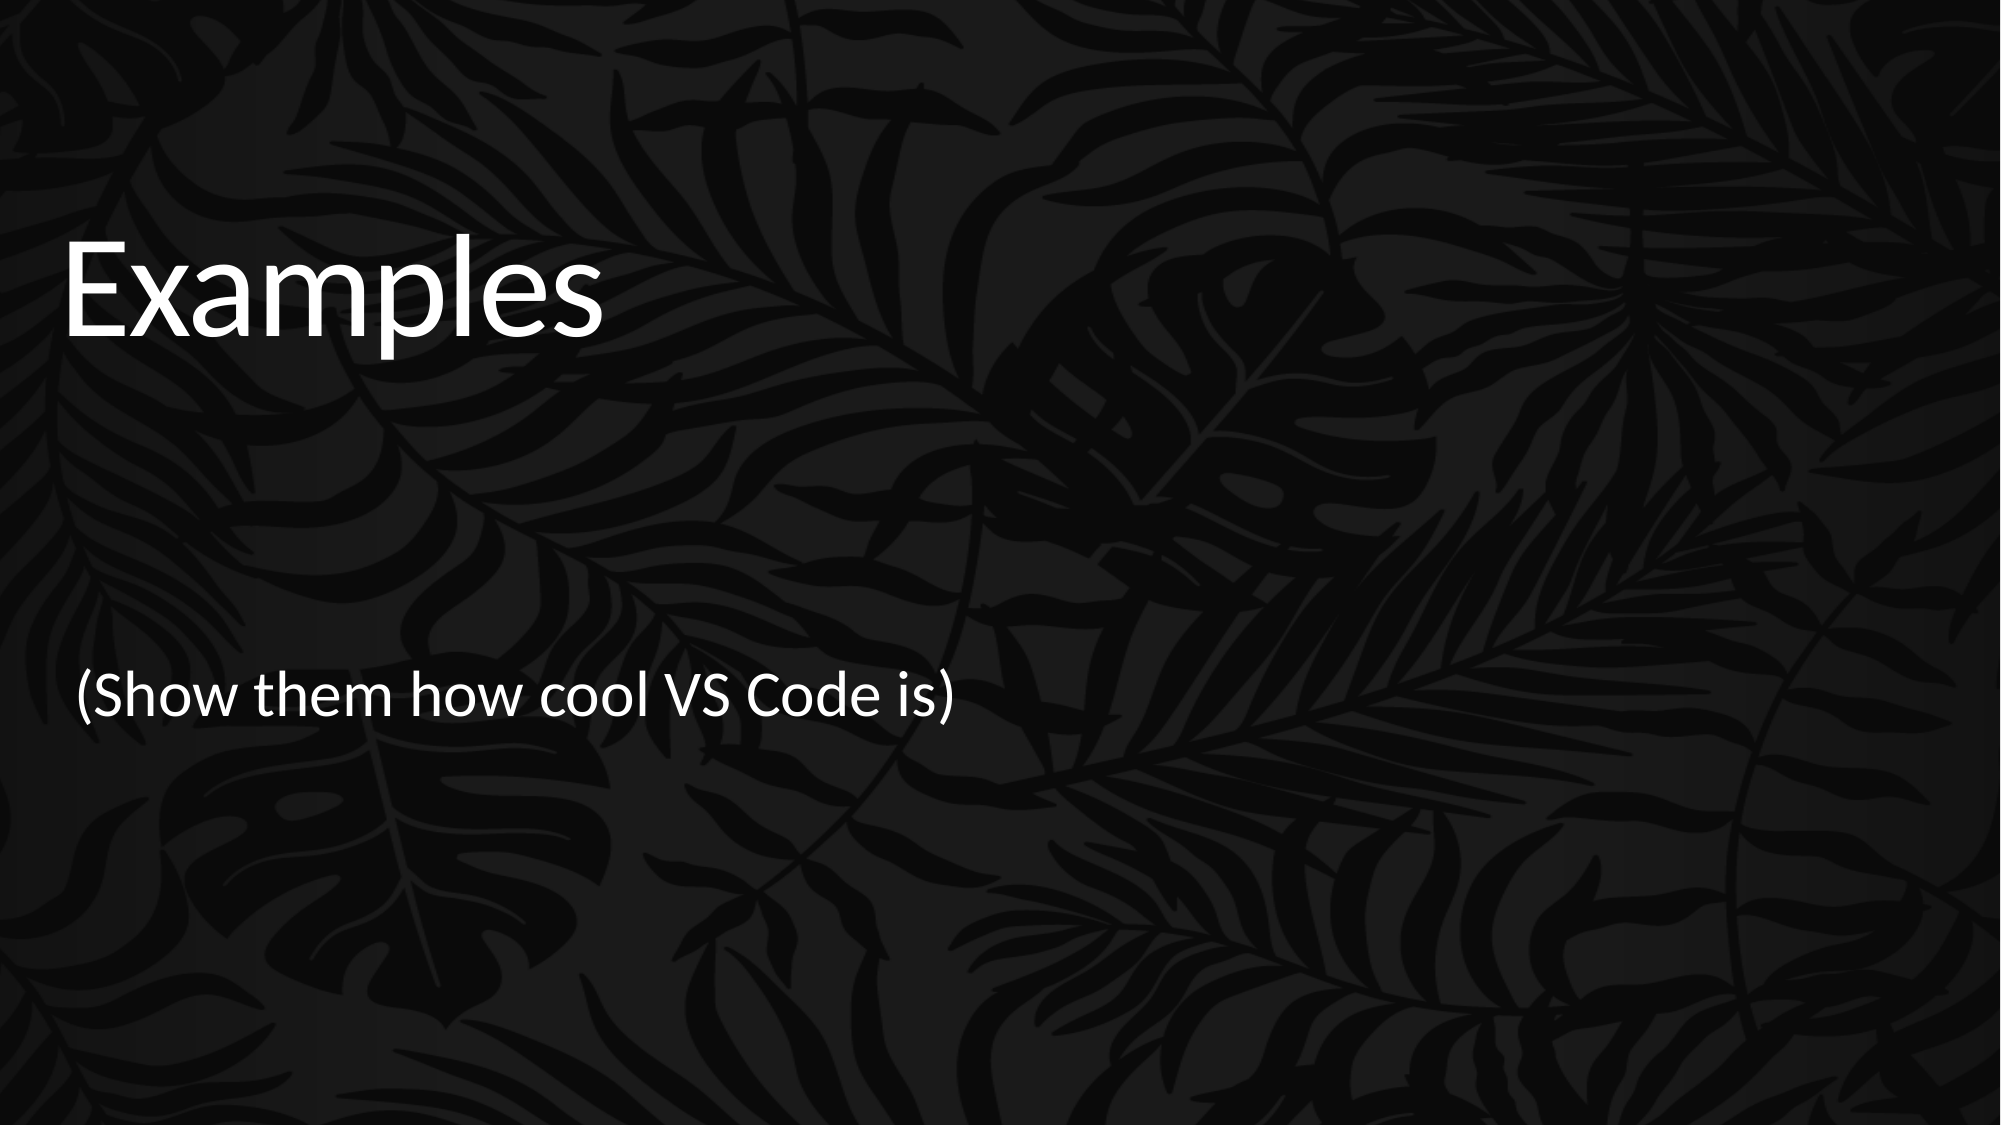

# Examples
(Show them how cool VS Code is)